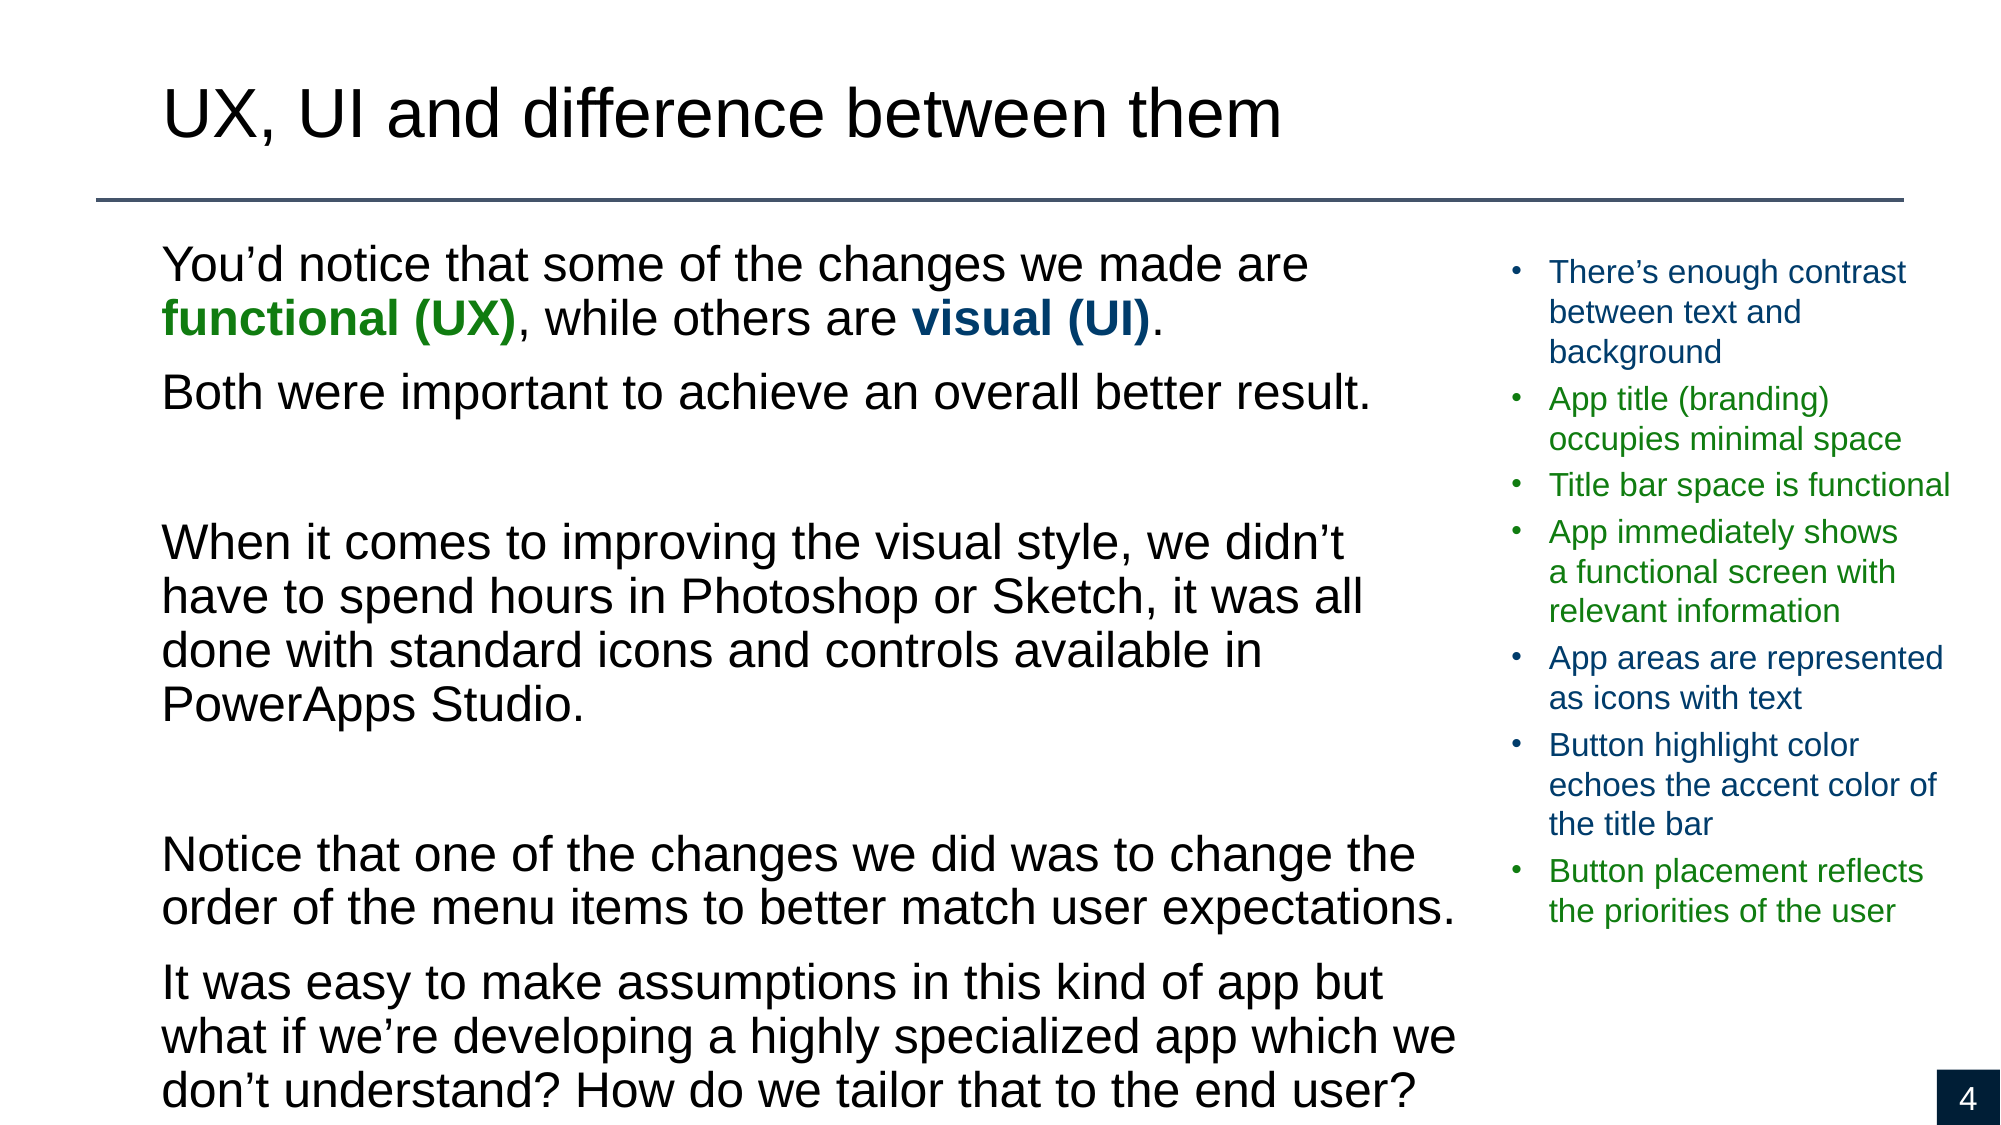

# UX, UI and difference between them
You’d notice that some of the changes we made are functional (UX), while others are visual (UI).
Both were important to achieve an overall better result.

When it comes to improving the visual style, we didn’t have to spend hours in Photoshop or Sketch, it was all done with standard icons and controls available in PowerApps Studio.

Notice that one of the changes we did was to change the order of the menu items to better match user expectations.
It was easy to make assumptions in this kind of app but what if we’re developing a highly specialized app which we don’t understand? How do we tailor that to the end user?
There’s enough contrast between text and background
App title (branding) occupies minimal space
Title bar space is functional
App immediately shows
a functional screen with relevant information
App areas are represented as icons with text
Button highlight color echoes the accent color of the title bar
Button placement reflects the priorities of the user

4